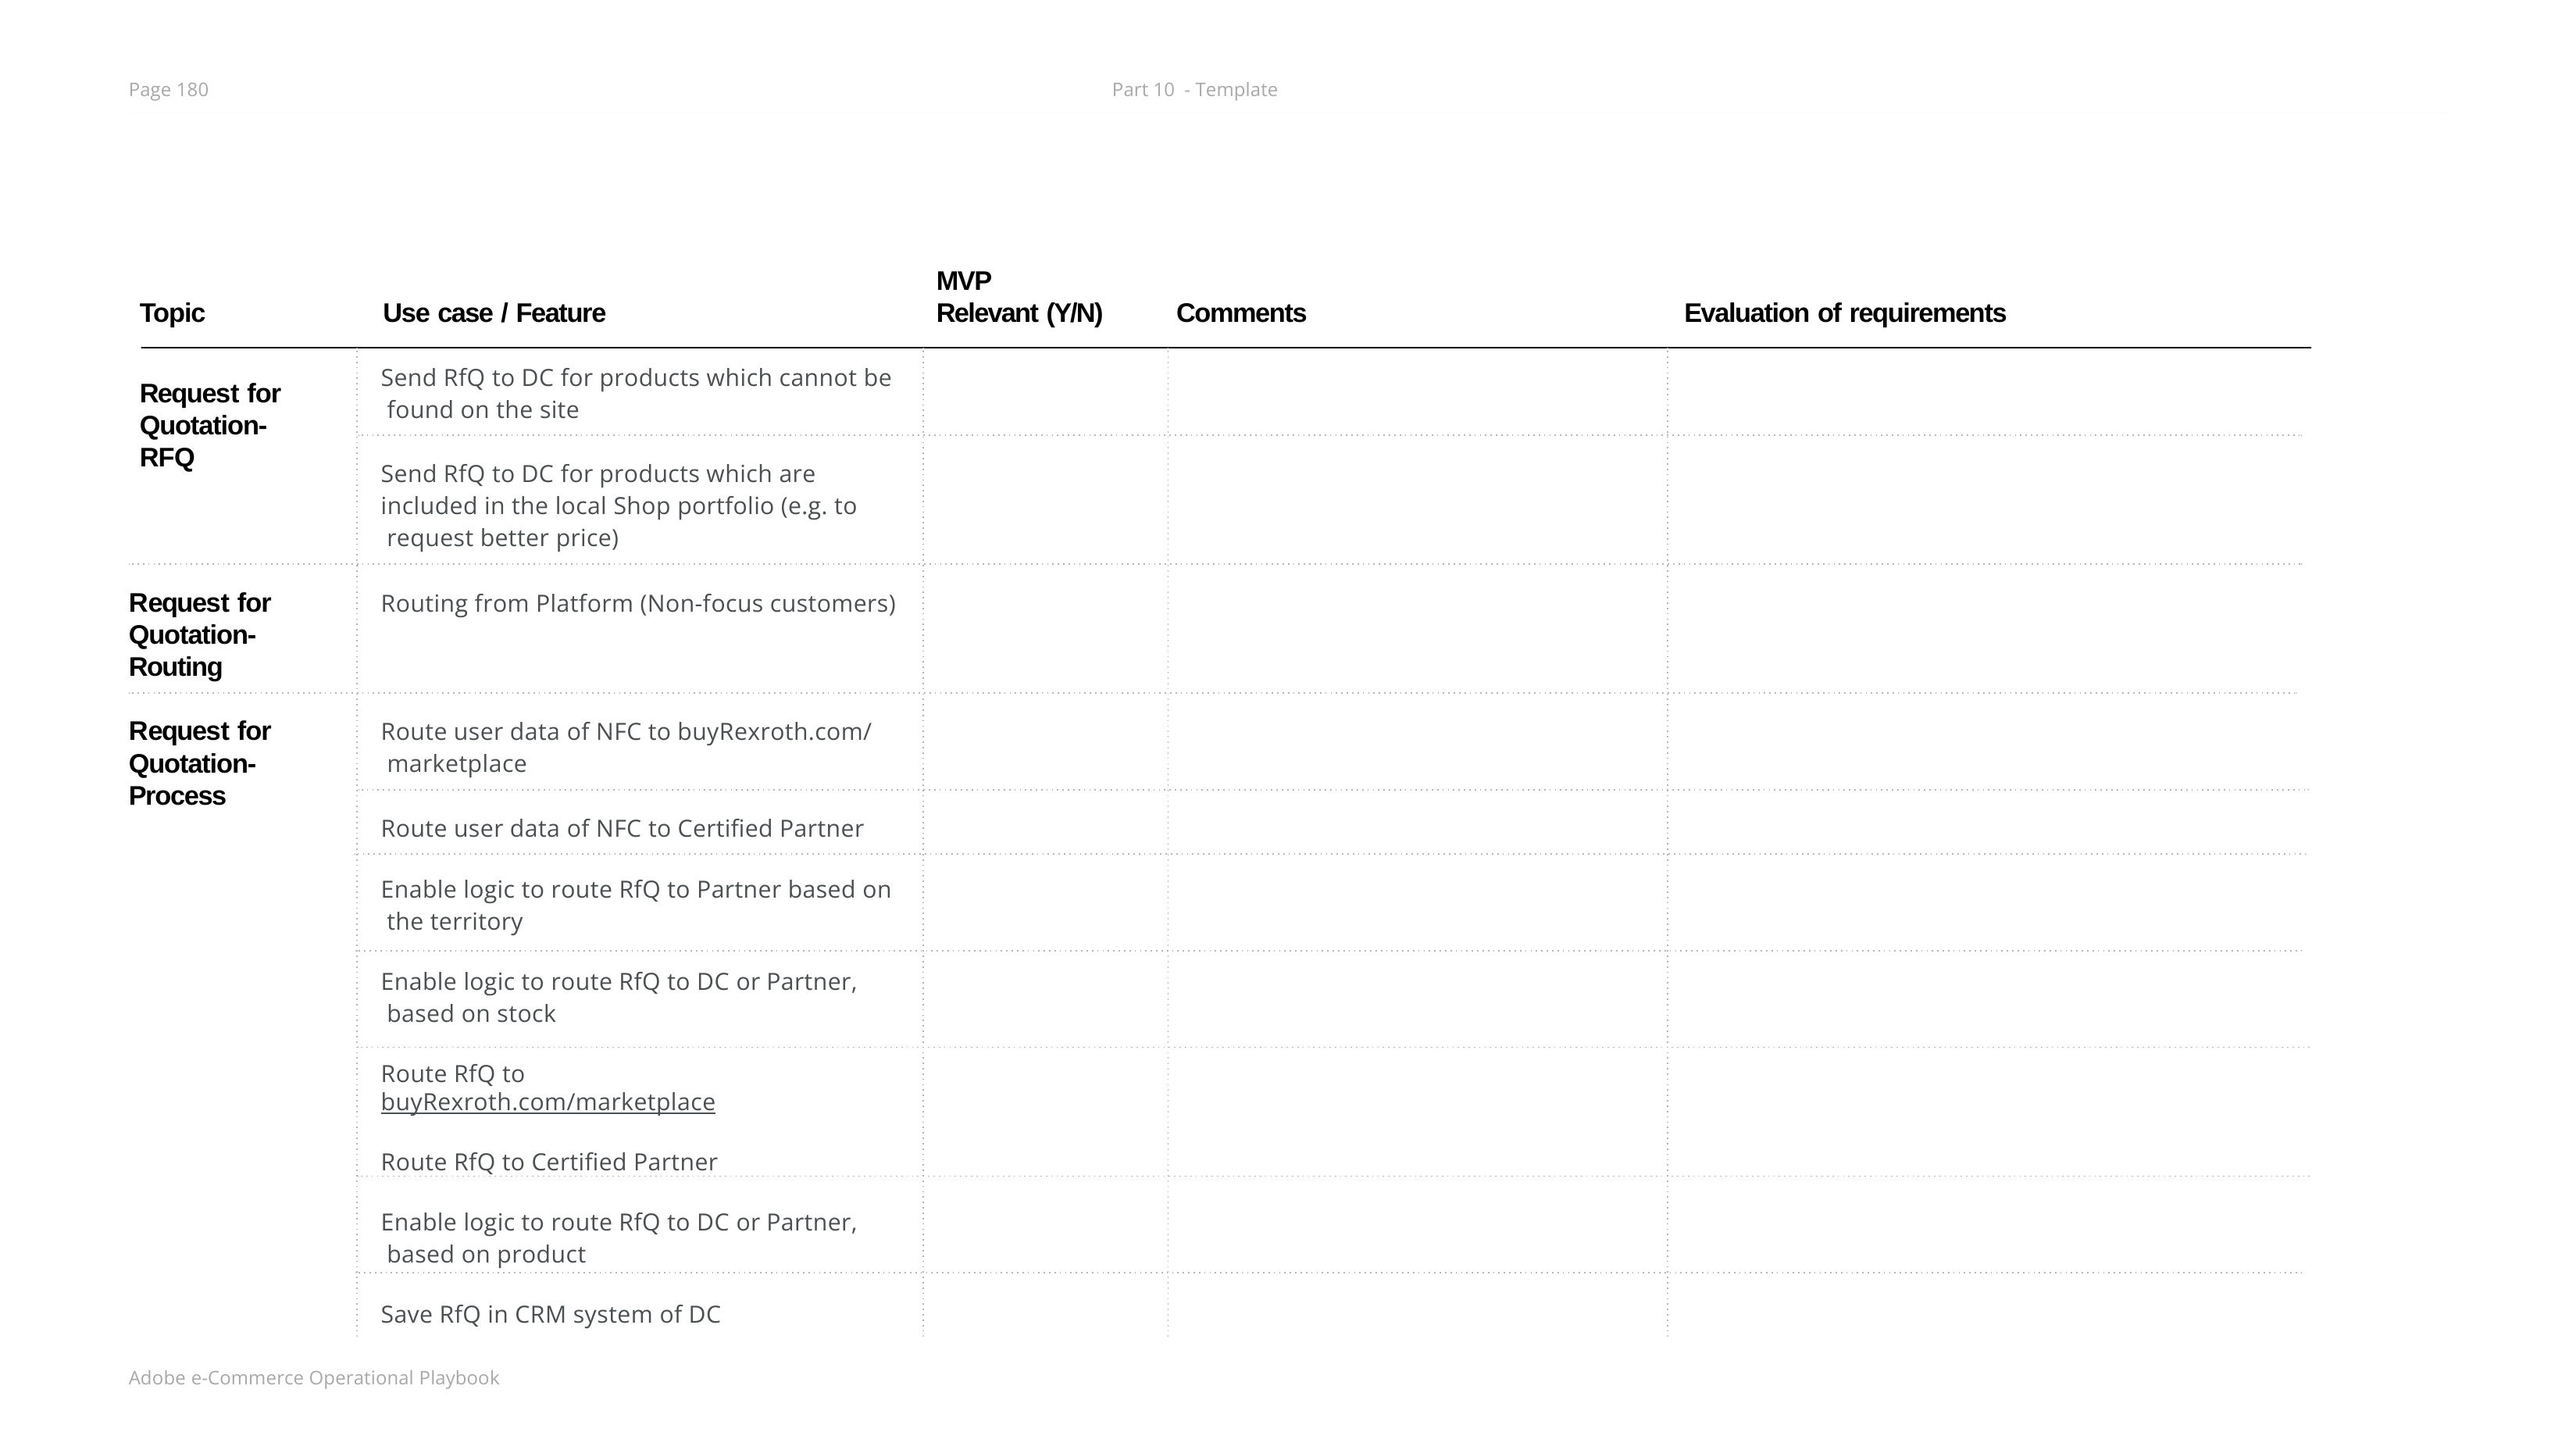

Page 180
Part 10 - Template
MVP
Relevant (Y/N)
Topic
Use case / Feature
Comments
Evaluation of requirements

Send RfQ to DC for products which cannot be  found on the site
Request for  Quotation-  RFQ

Send RfQ to DC for products which are  included in the local Shop portfolio (e.g. to  request better price)
Request for  Quotation-  Routing
Routing from Platform (Non-focus customers)
Route user data of NFC to buyRexroth.com/  marketplace
Request for  Quotation-  Process
Route user data of NFC to Certified Partner

Enable logic to route RfQ to Partner based on  the territory

Enable logic to route RfQ to DC or Partner,  based on stock

Route RfQ to buyRexroth.com/marketplace

Route RfQ to Certified Partner

Enable logic to route RfQ to DC or Partner,  based on product

Save RfQ in CRM system of DC
Adobe e-Commerce Operational Playbook